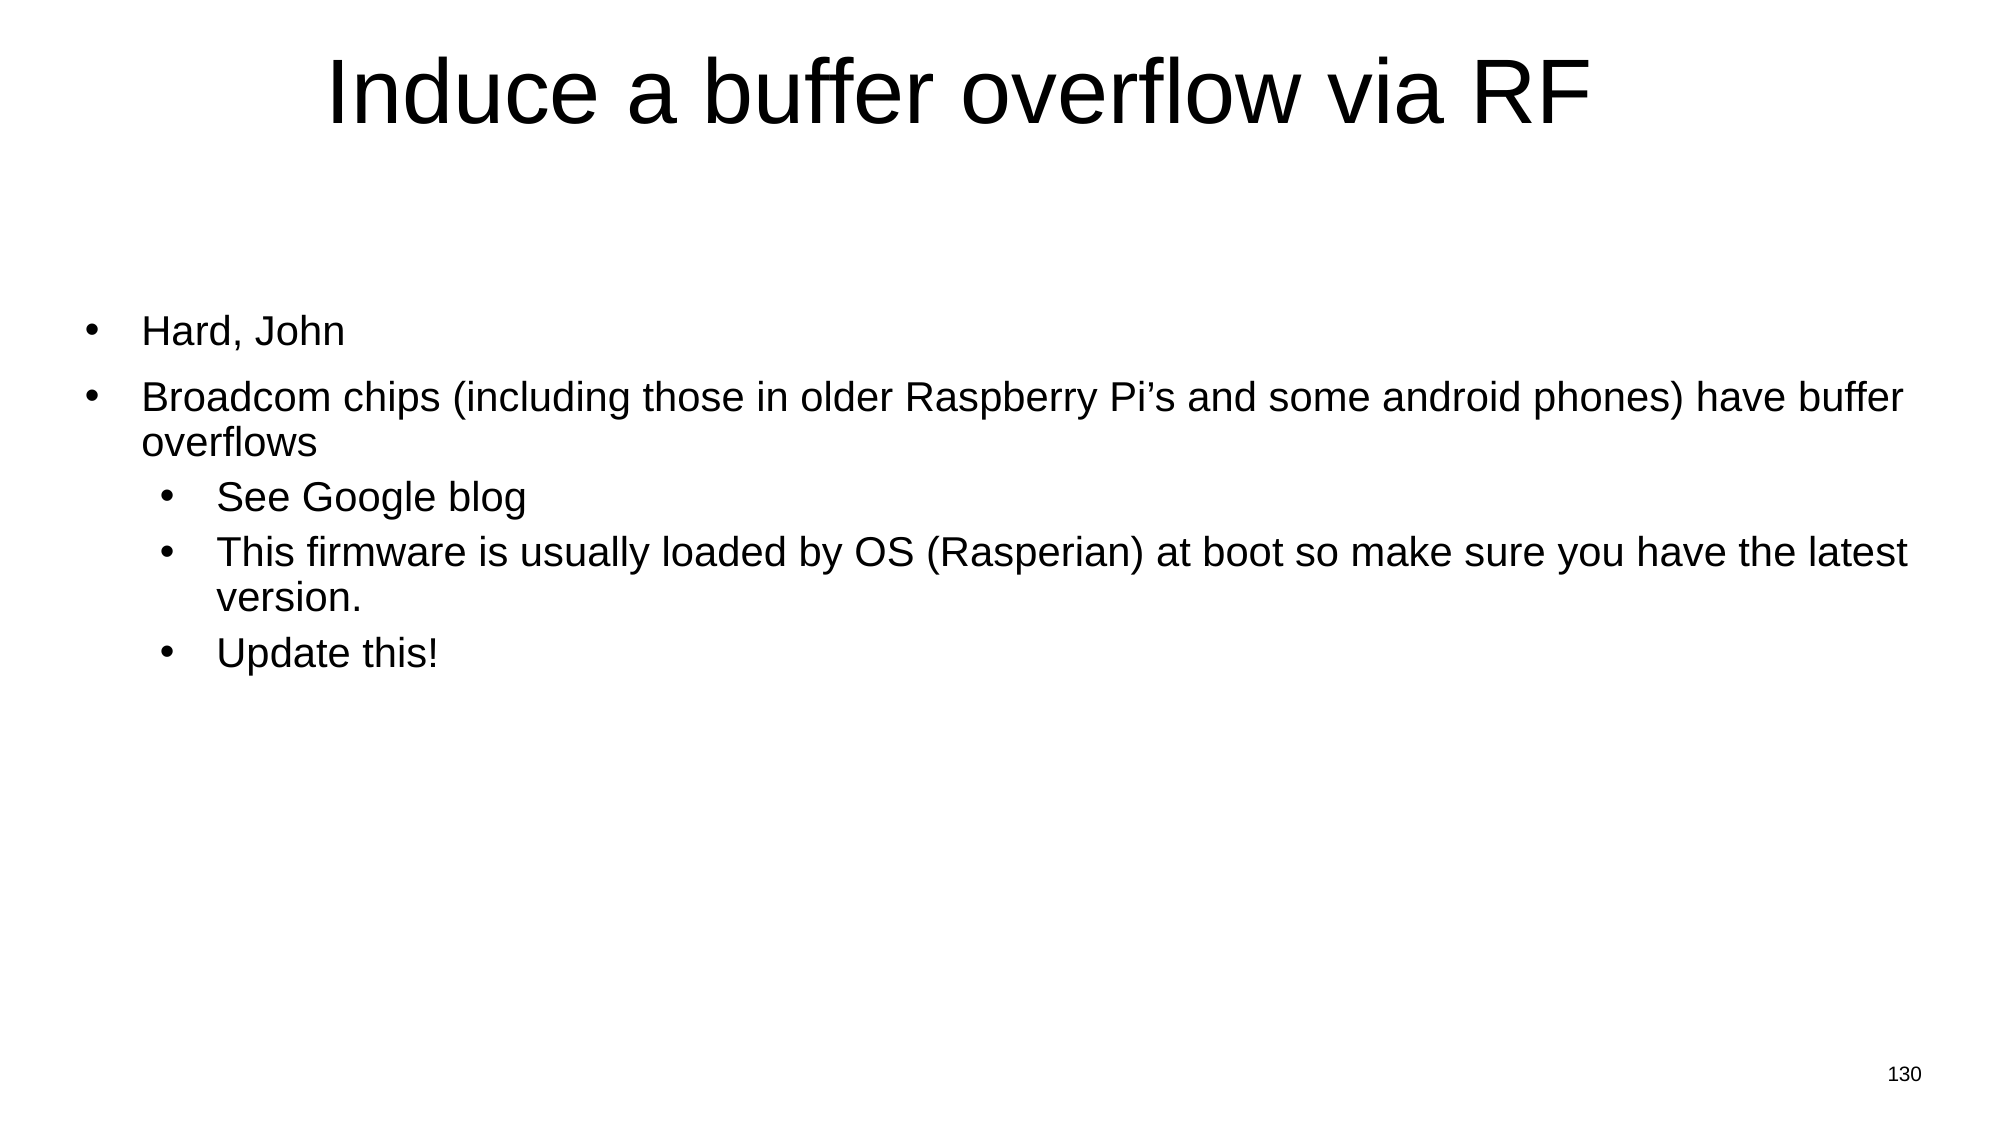

# Induce a buffer overflow via RF
Hard, John
Broadcom chips (including those in older Raspberry Pi’s and some android phones) have buffer overflows
See Google blog
This firmware is usually loaded by OS (Rasperian) at boot so make sure you have the latest version.
Update this!
130